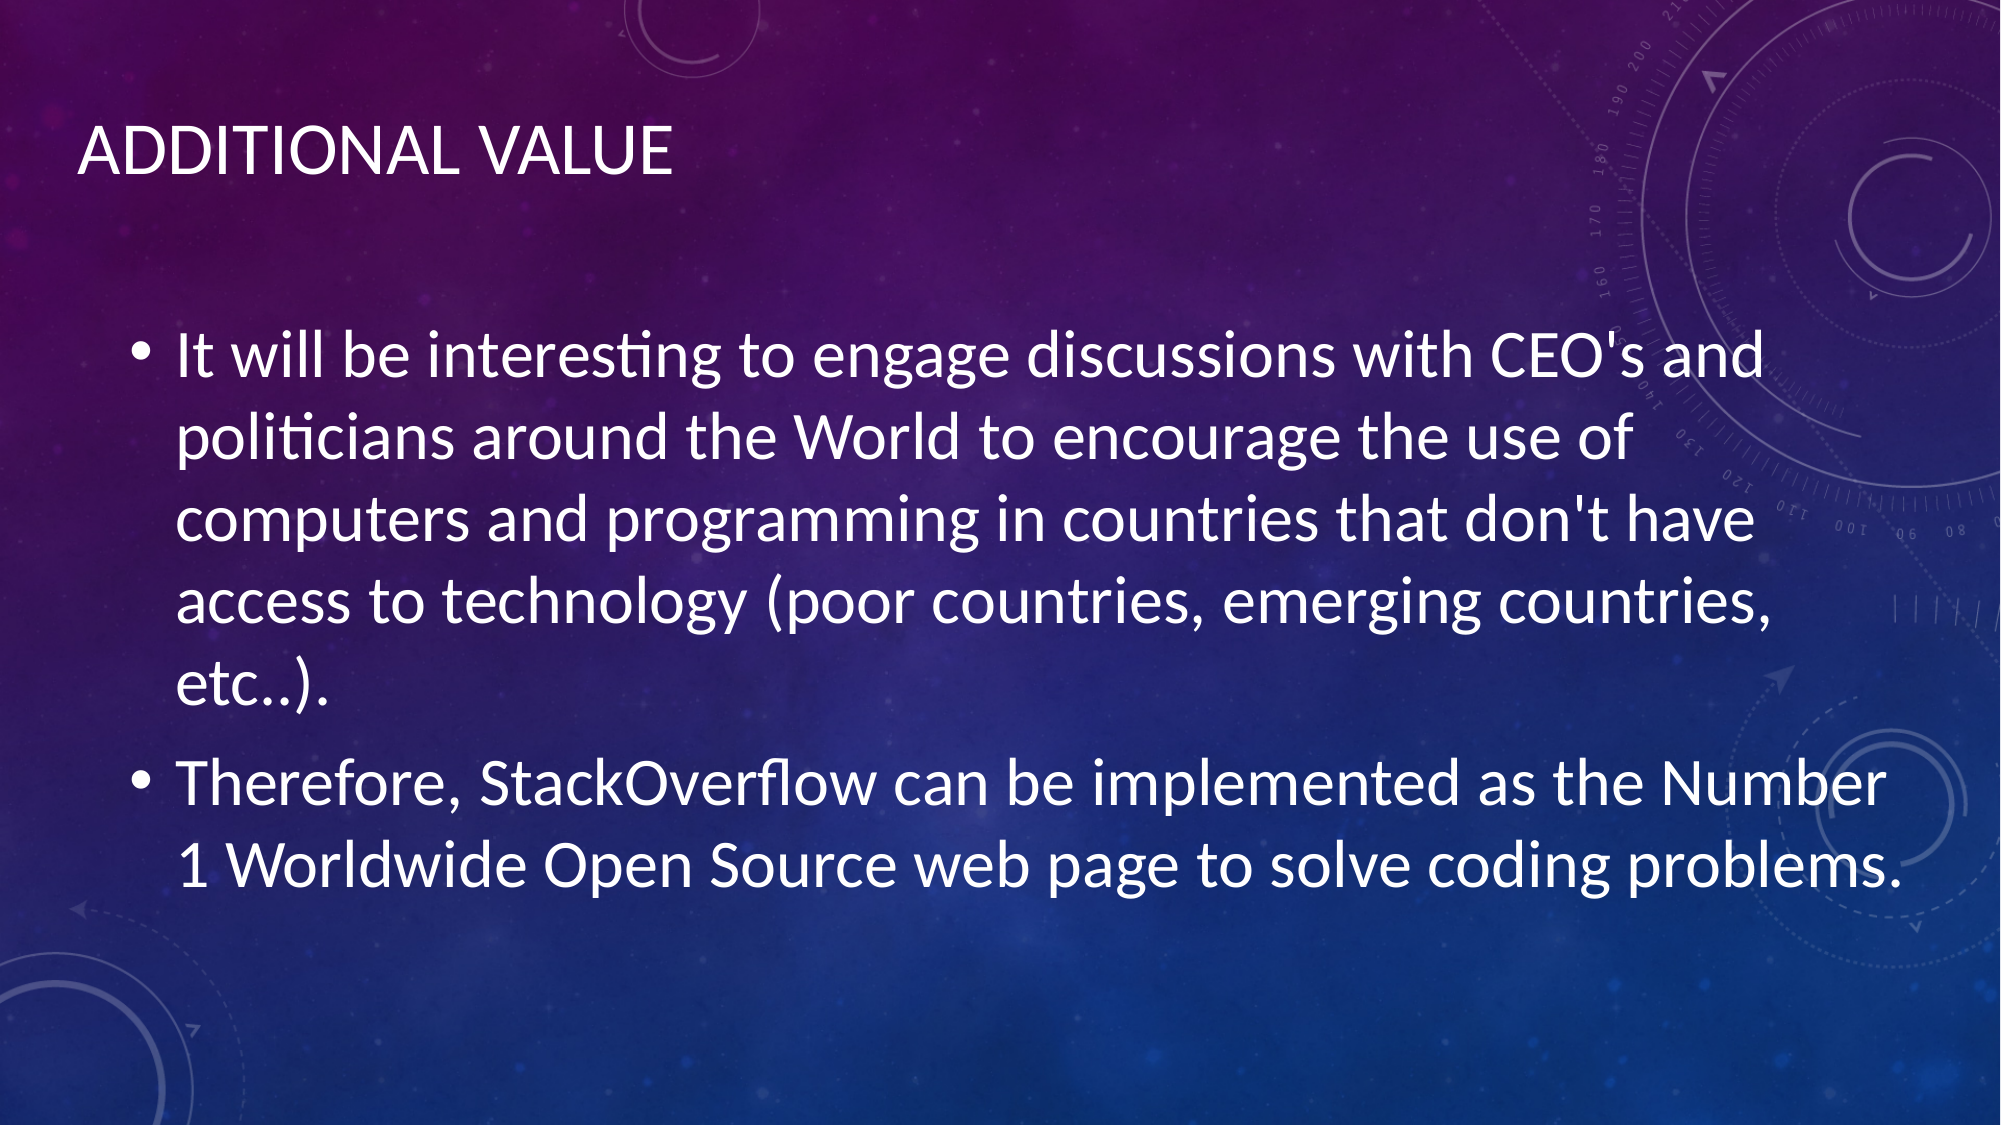

# Additional value
It will be interesting to engage discussions with CEO's and politicians around the World to encourage the use of computers and programming in countries that don't have access to technology (poor countries, emerging countries, etc..).
Therefore, StackOverflow can be implemented as the Number 1 Worldwide Open Source web page to solve coding problems.